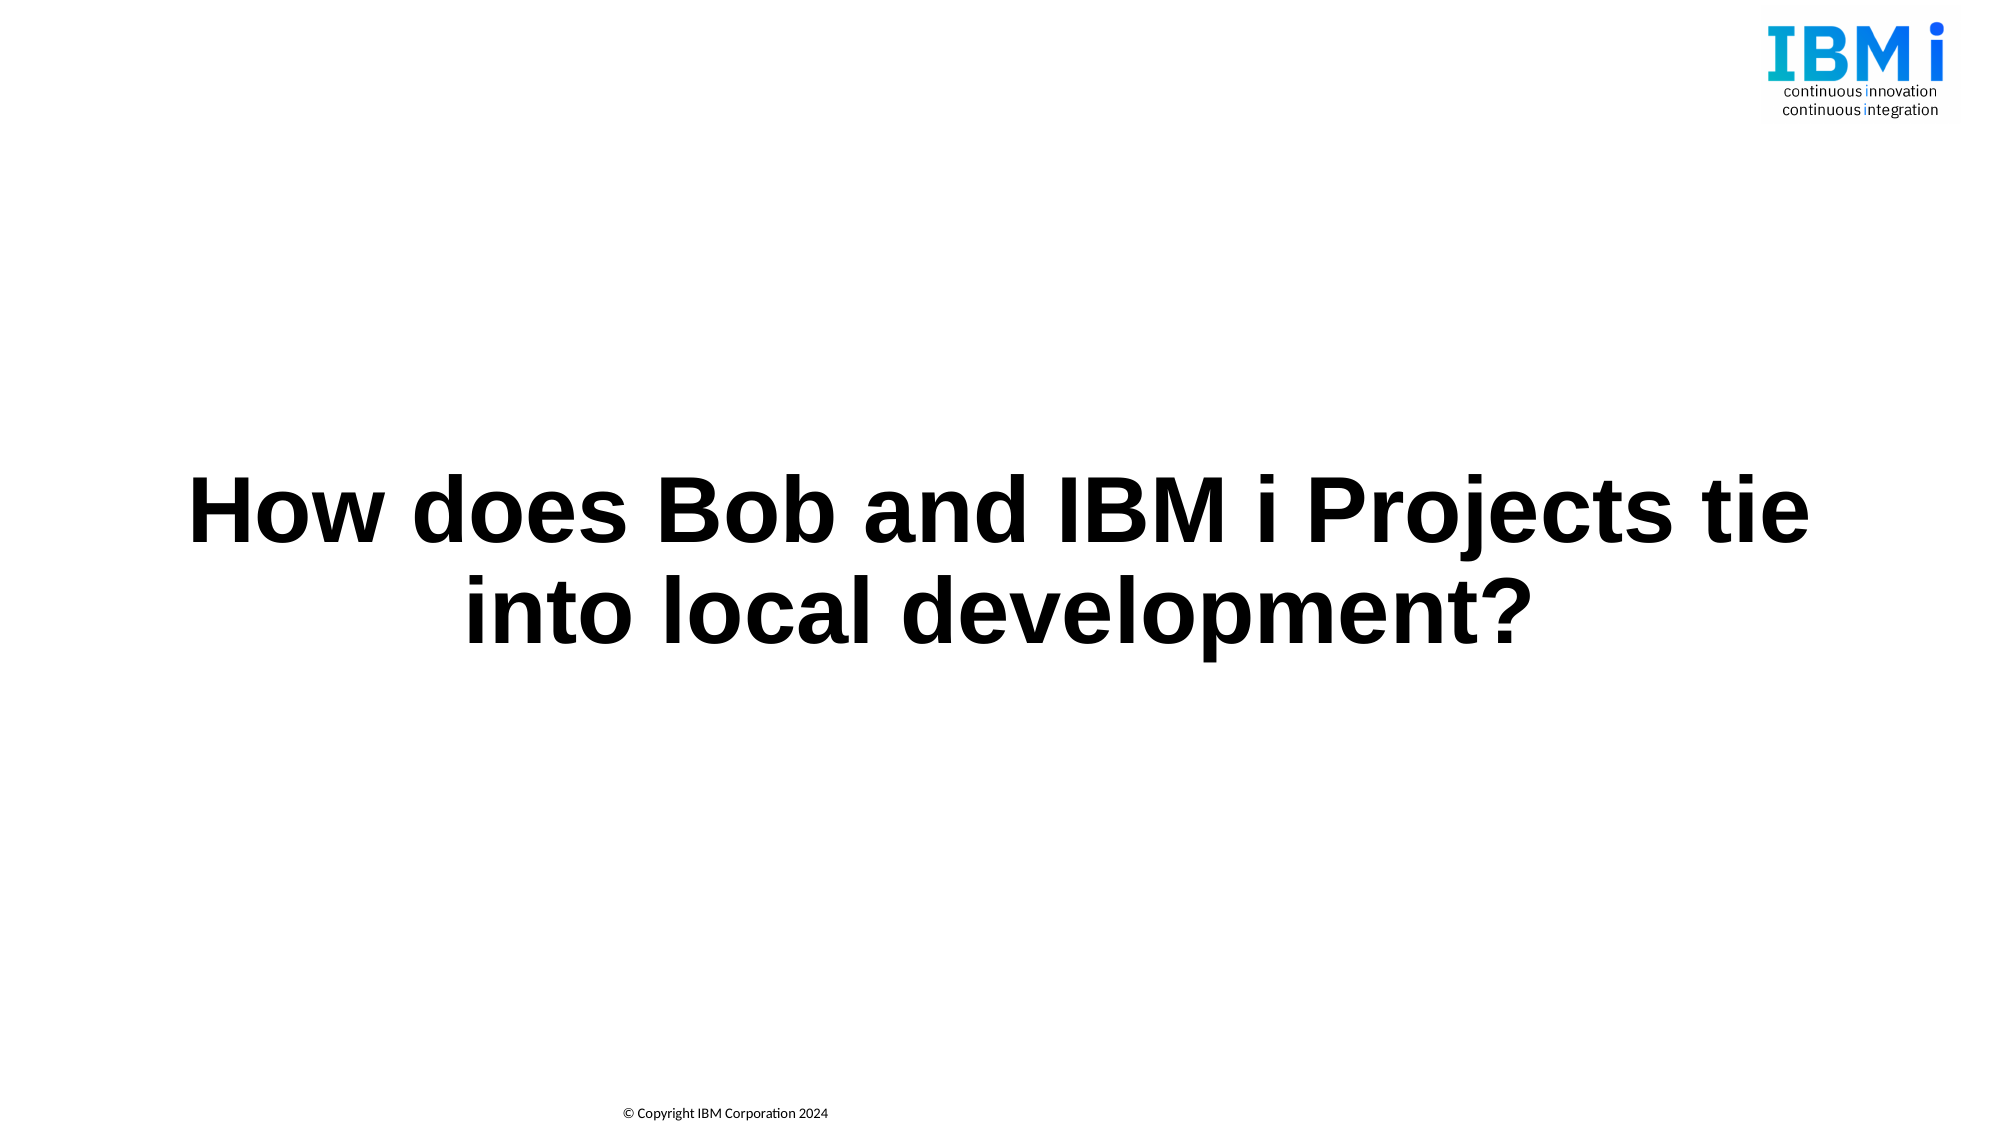

# How does Bob and IBM i Projects tie into local development?